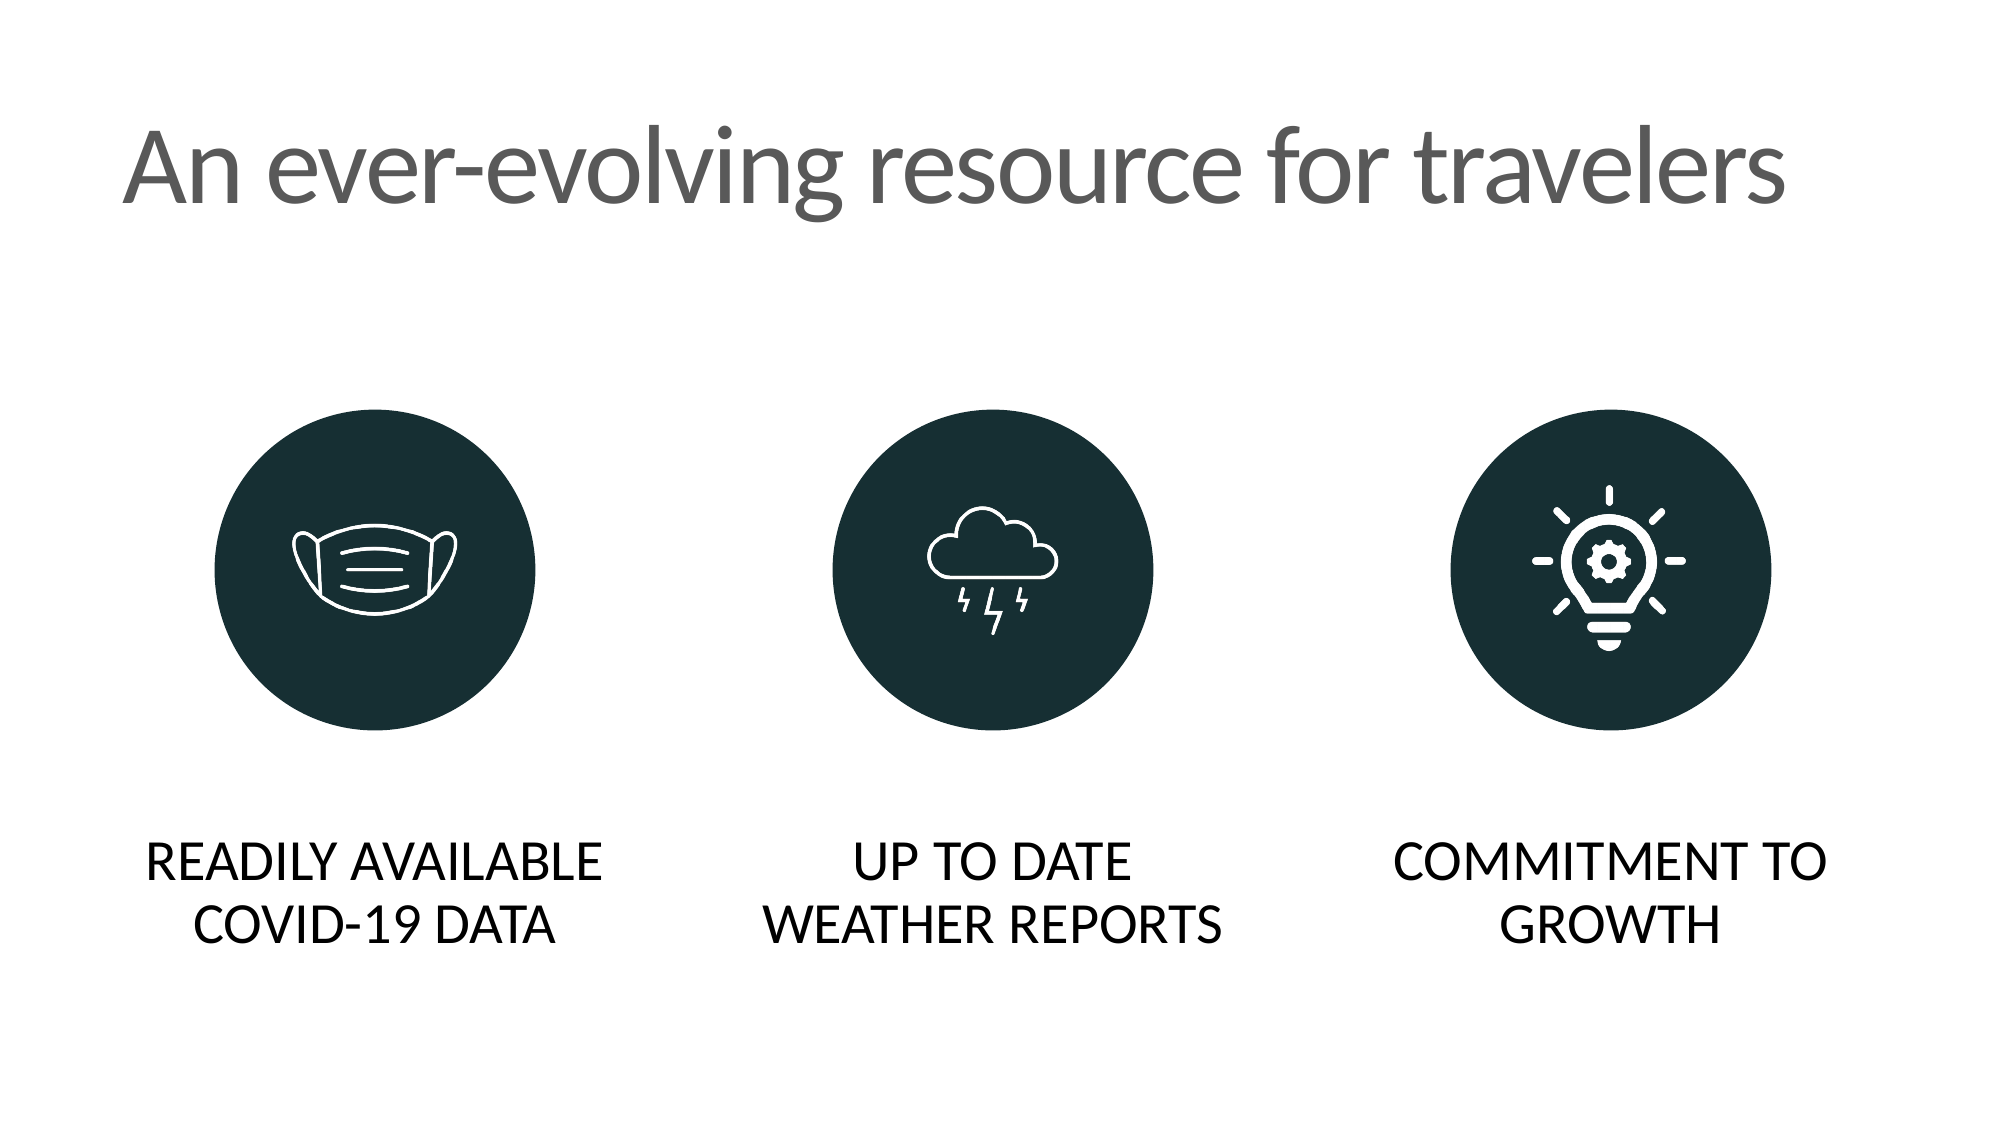

# An ever-evolving resource for travelers
Readily available covid-19 data
Up to date weather reports
Commitment to growth